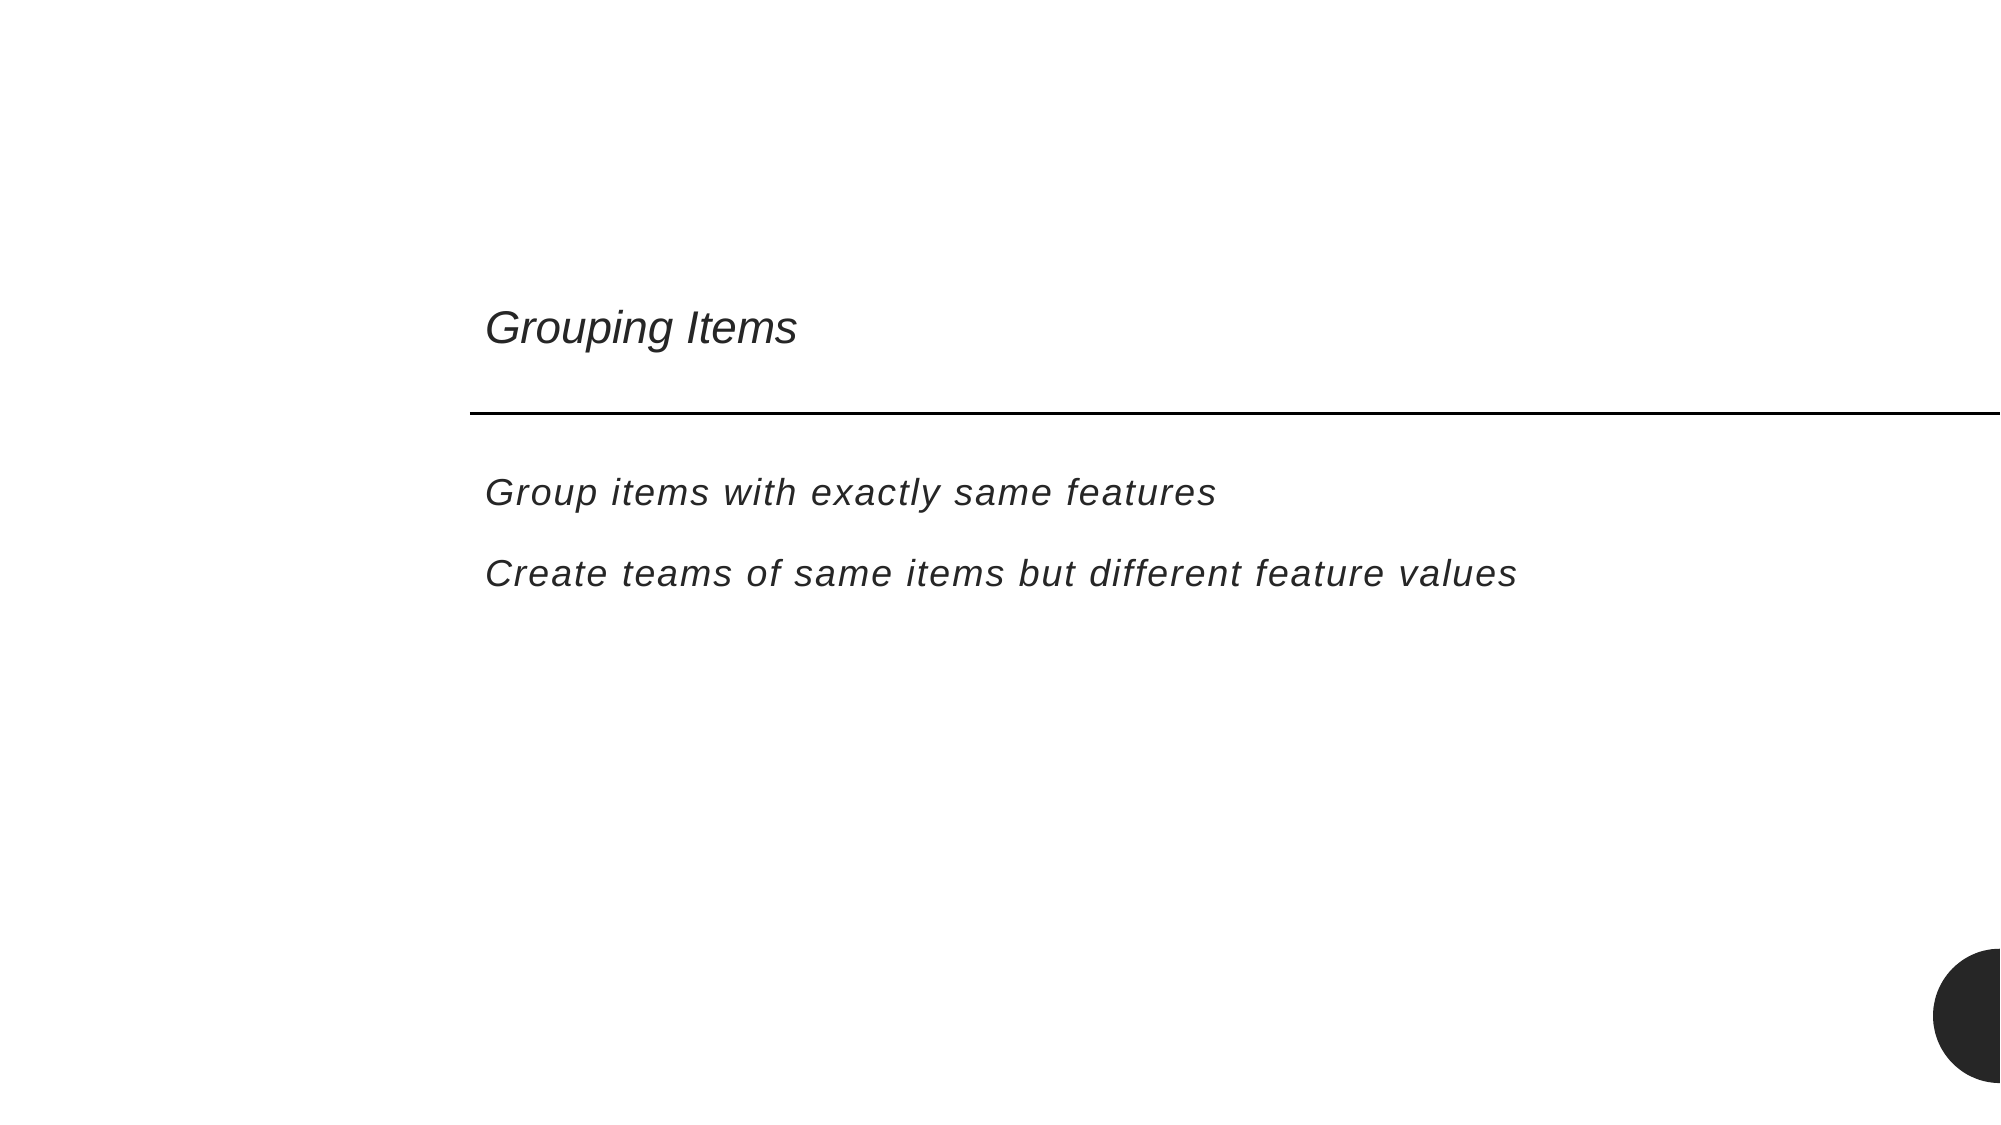

Grouping Items
# Group items with exactly same features Create teams of same items but different feature values